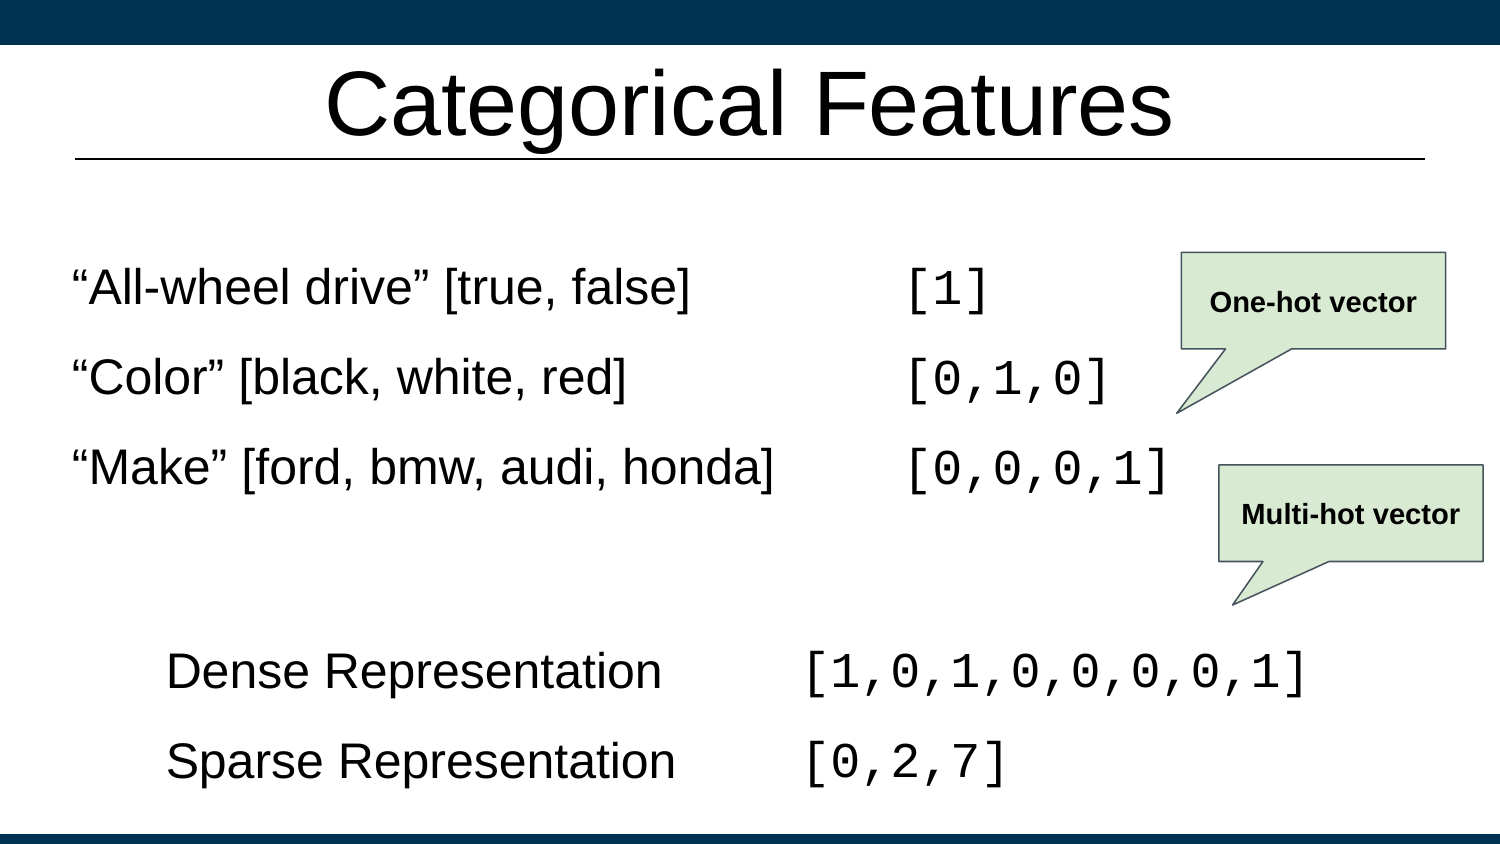

# Categorical Features
“All-wheel drive” [true, false]
“Color” [black, white, red]
“Make” [ford, bmw, audi, honda]
[1]
[0,1,0]
[0,0,0,1]
One-hot vector
Multi-hot vector
Dense Representation
Sparse Representation
[1,0,1,0,0,0,0,1]
[0,2,7]